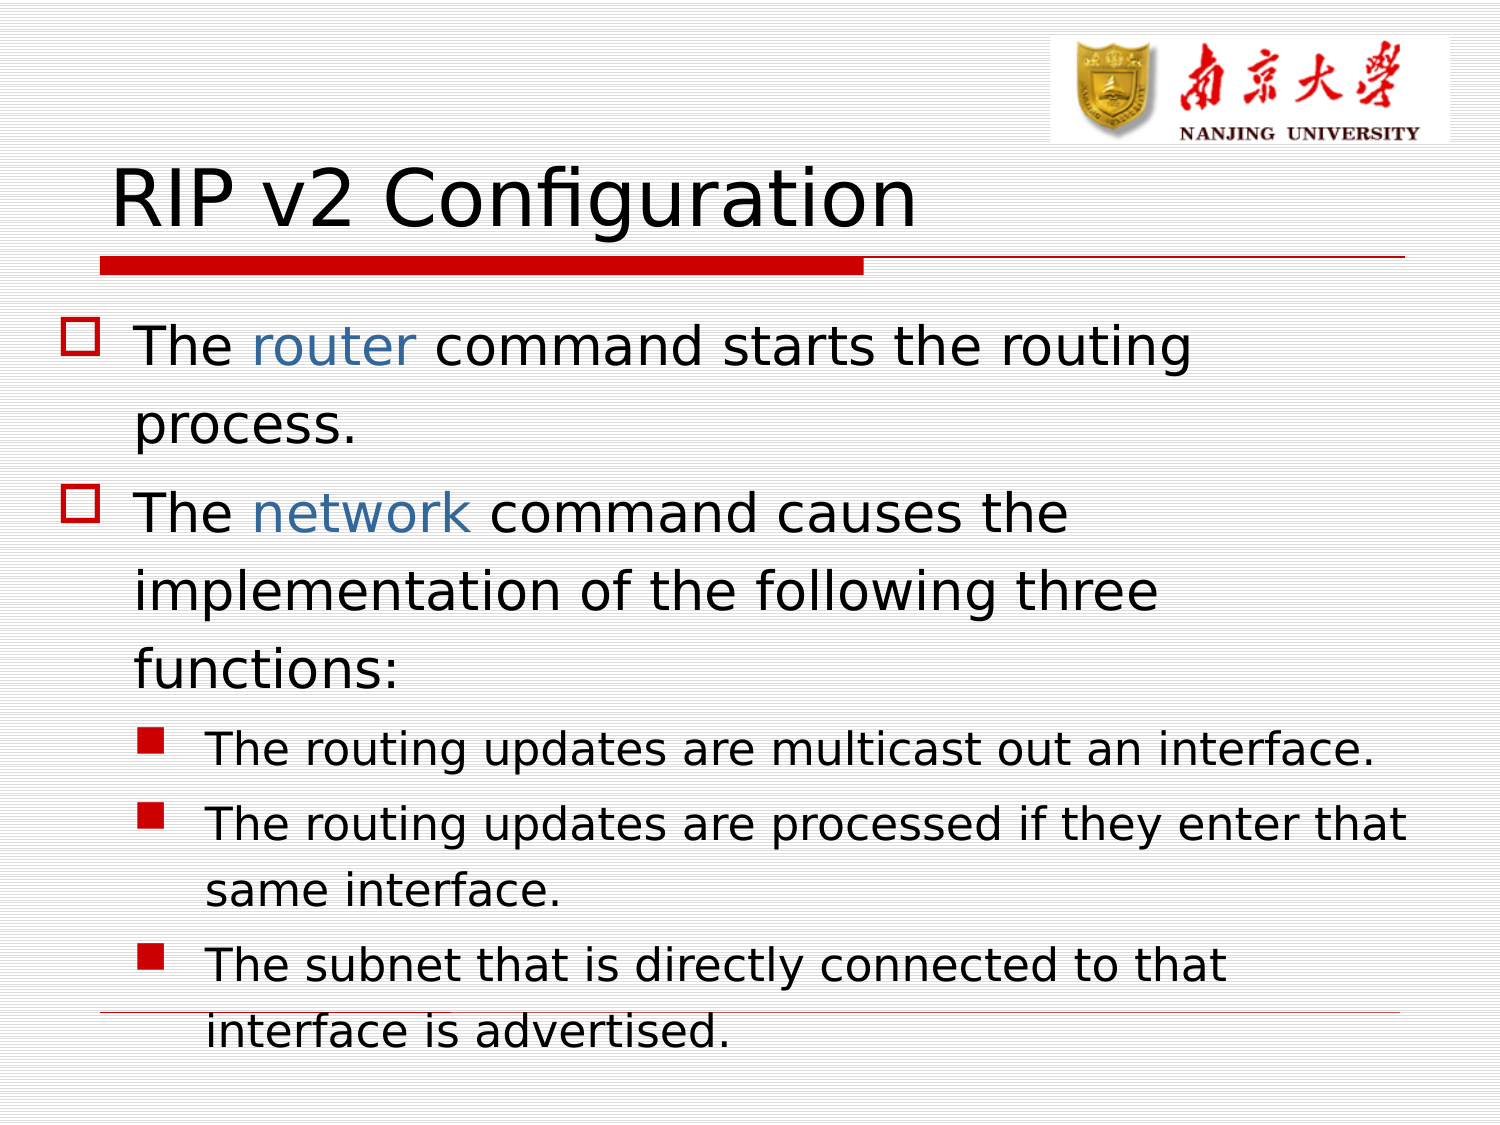

# RIP v2 Configuration
The router command starts the routing process.
The network command causes the implementation of the following three functions:
The routing updates are multicast out an interface.
The routing updates are processed if they enter that same interface.
The subnet that is directly connected to that interface is advertised.